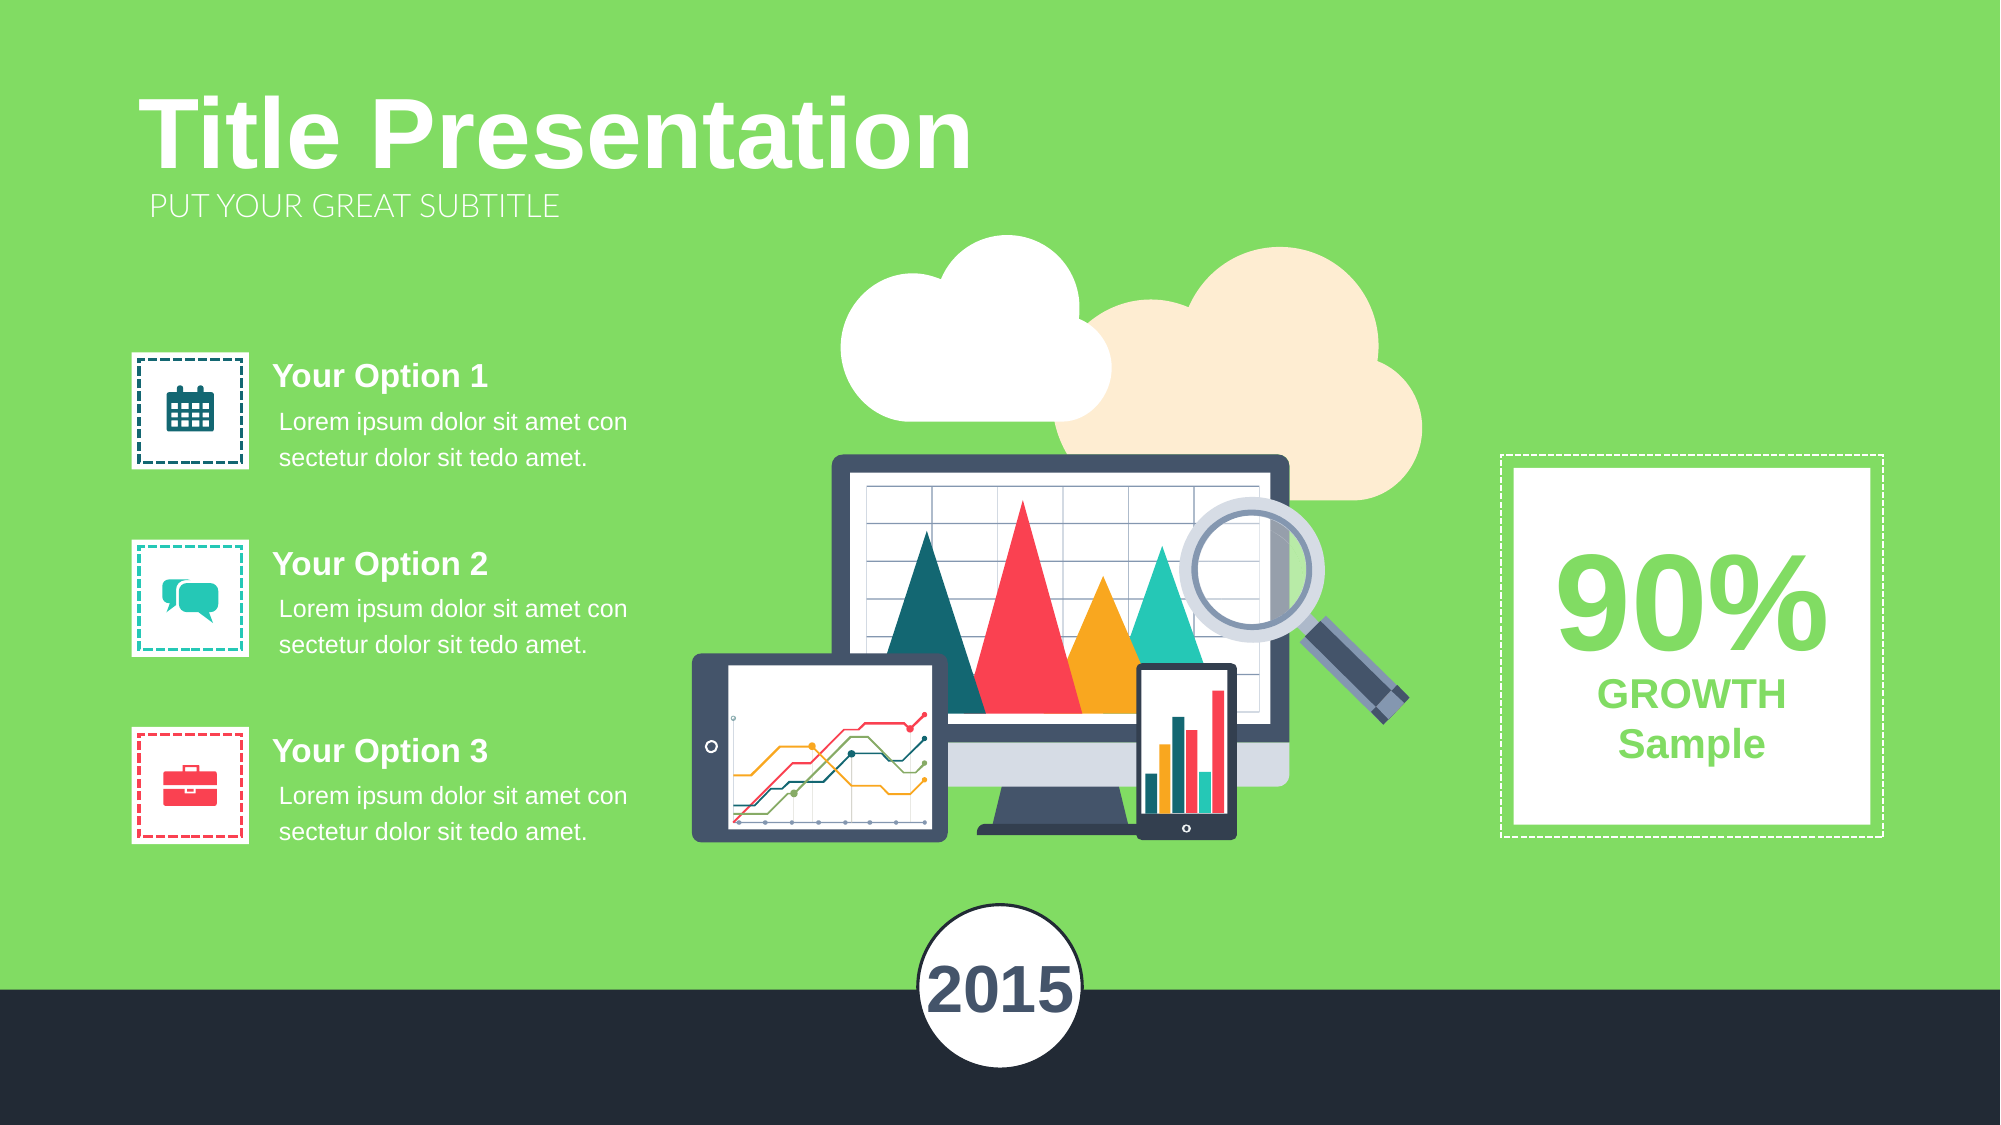

Title Presentation
PUT YOUR GREAT SUBTITLE

Your Option 1

Lorem ipsum dolor sit amet con sectetur dolor sit tedo amet.

90%
GROWTH
Sample
Your Option 2

Lorem ipsum dolor sit amet con sectetur dolor sit tedo amet.
Your Option 3

Lorem ipsum dolor sit amet con sectetur dolor sit tedo amet.

2015